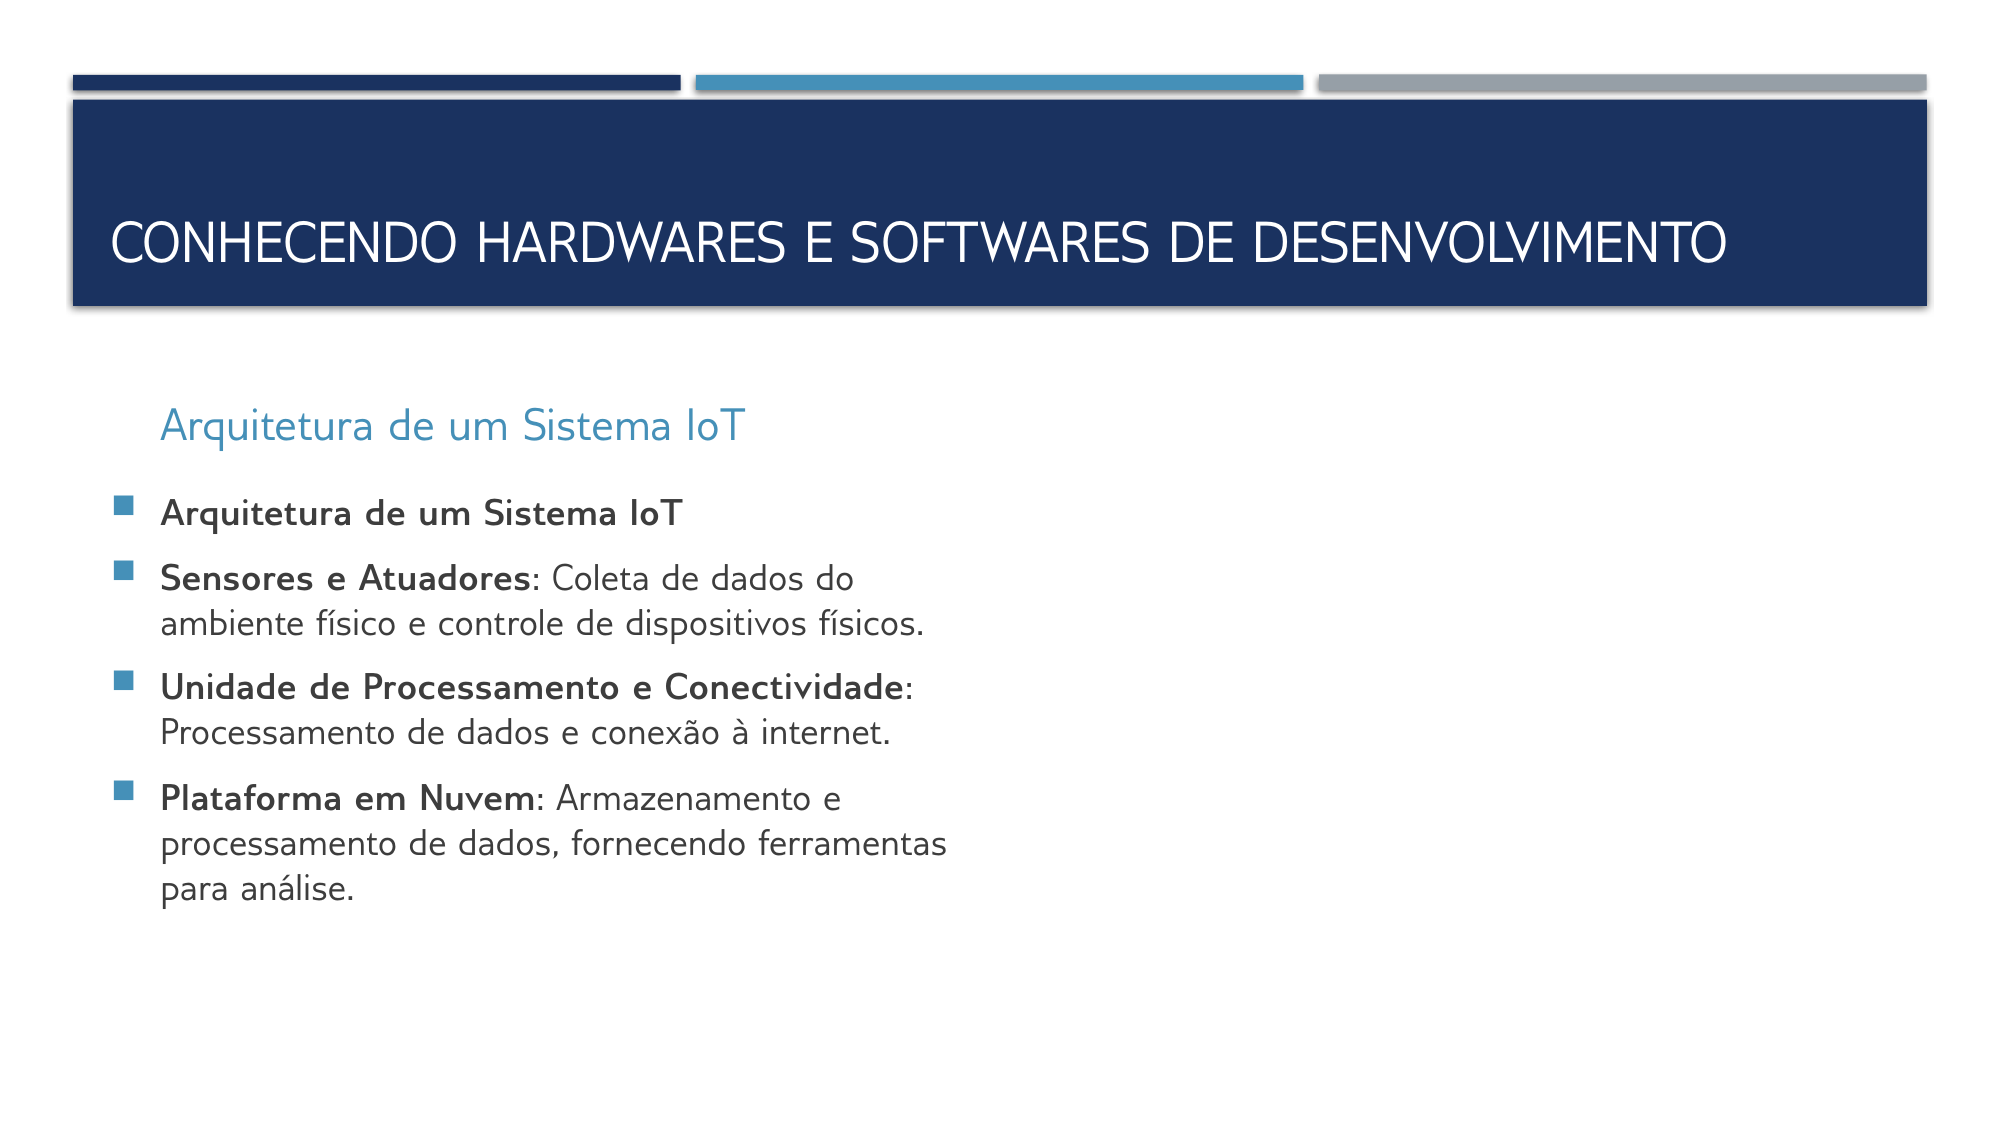

# Conhecendo Hardwares e Softwares de Desenvolvimento
Arquitetura de um Sistema IoT
Arquitetura de um Sistema IoT
Sensores e Atuadores: Coleta de dados do ambiente físico e controle de dispositivos físicos.
Unidade de Processamento e Conectividade: Processamento de dados e conexão à internet.
Plataforma em Nuvem: Armazenamento e processamento de dados, fornecendo ferramentas para análise.